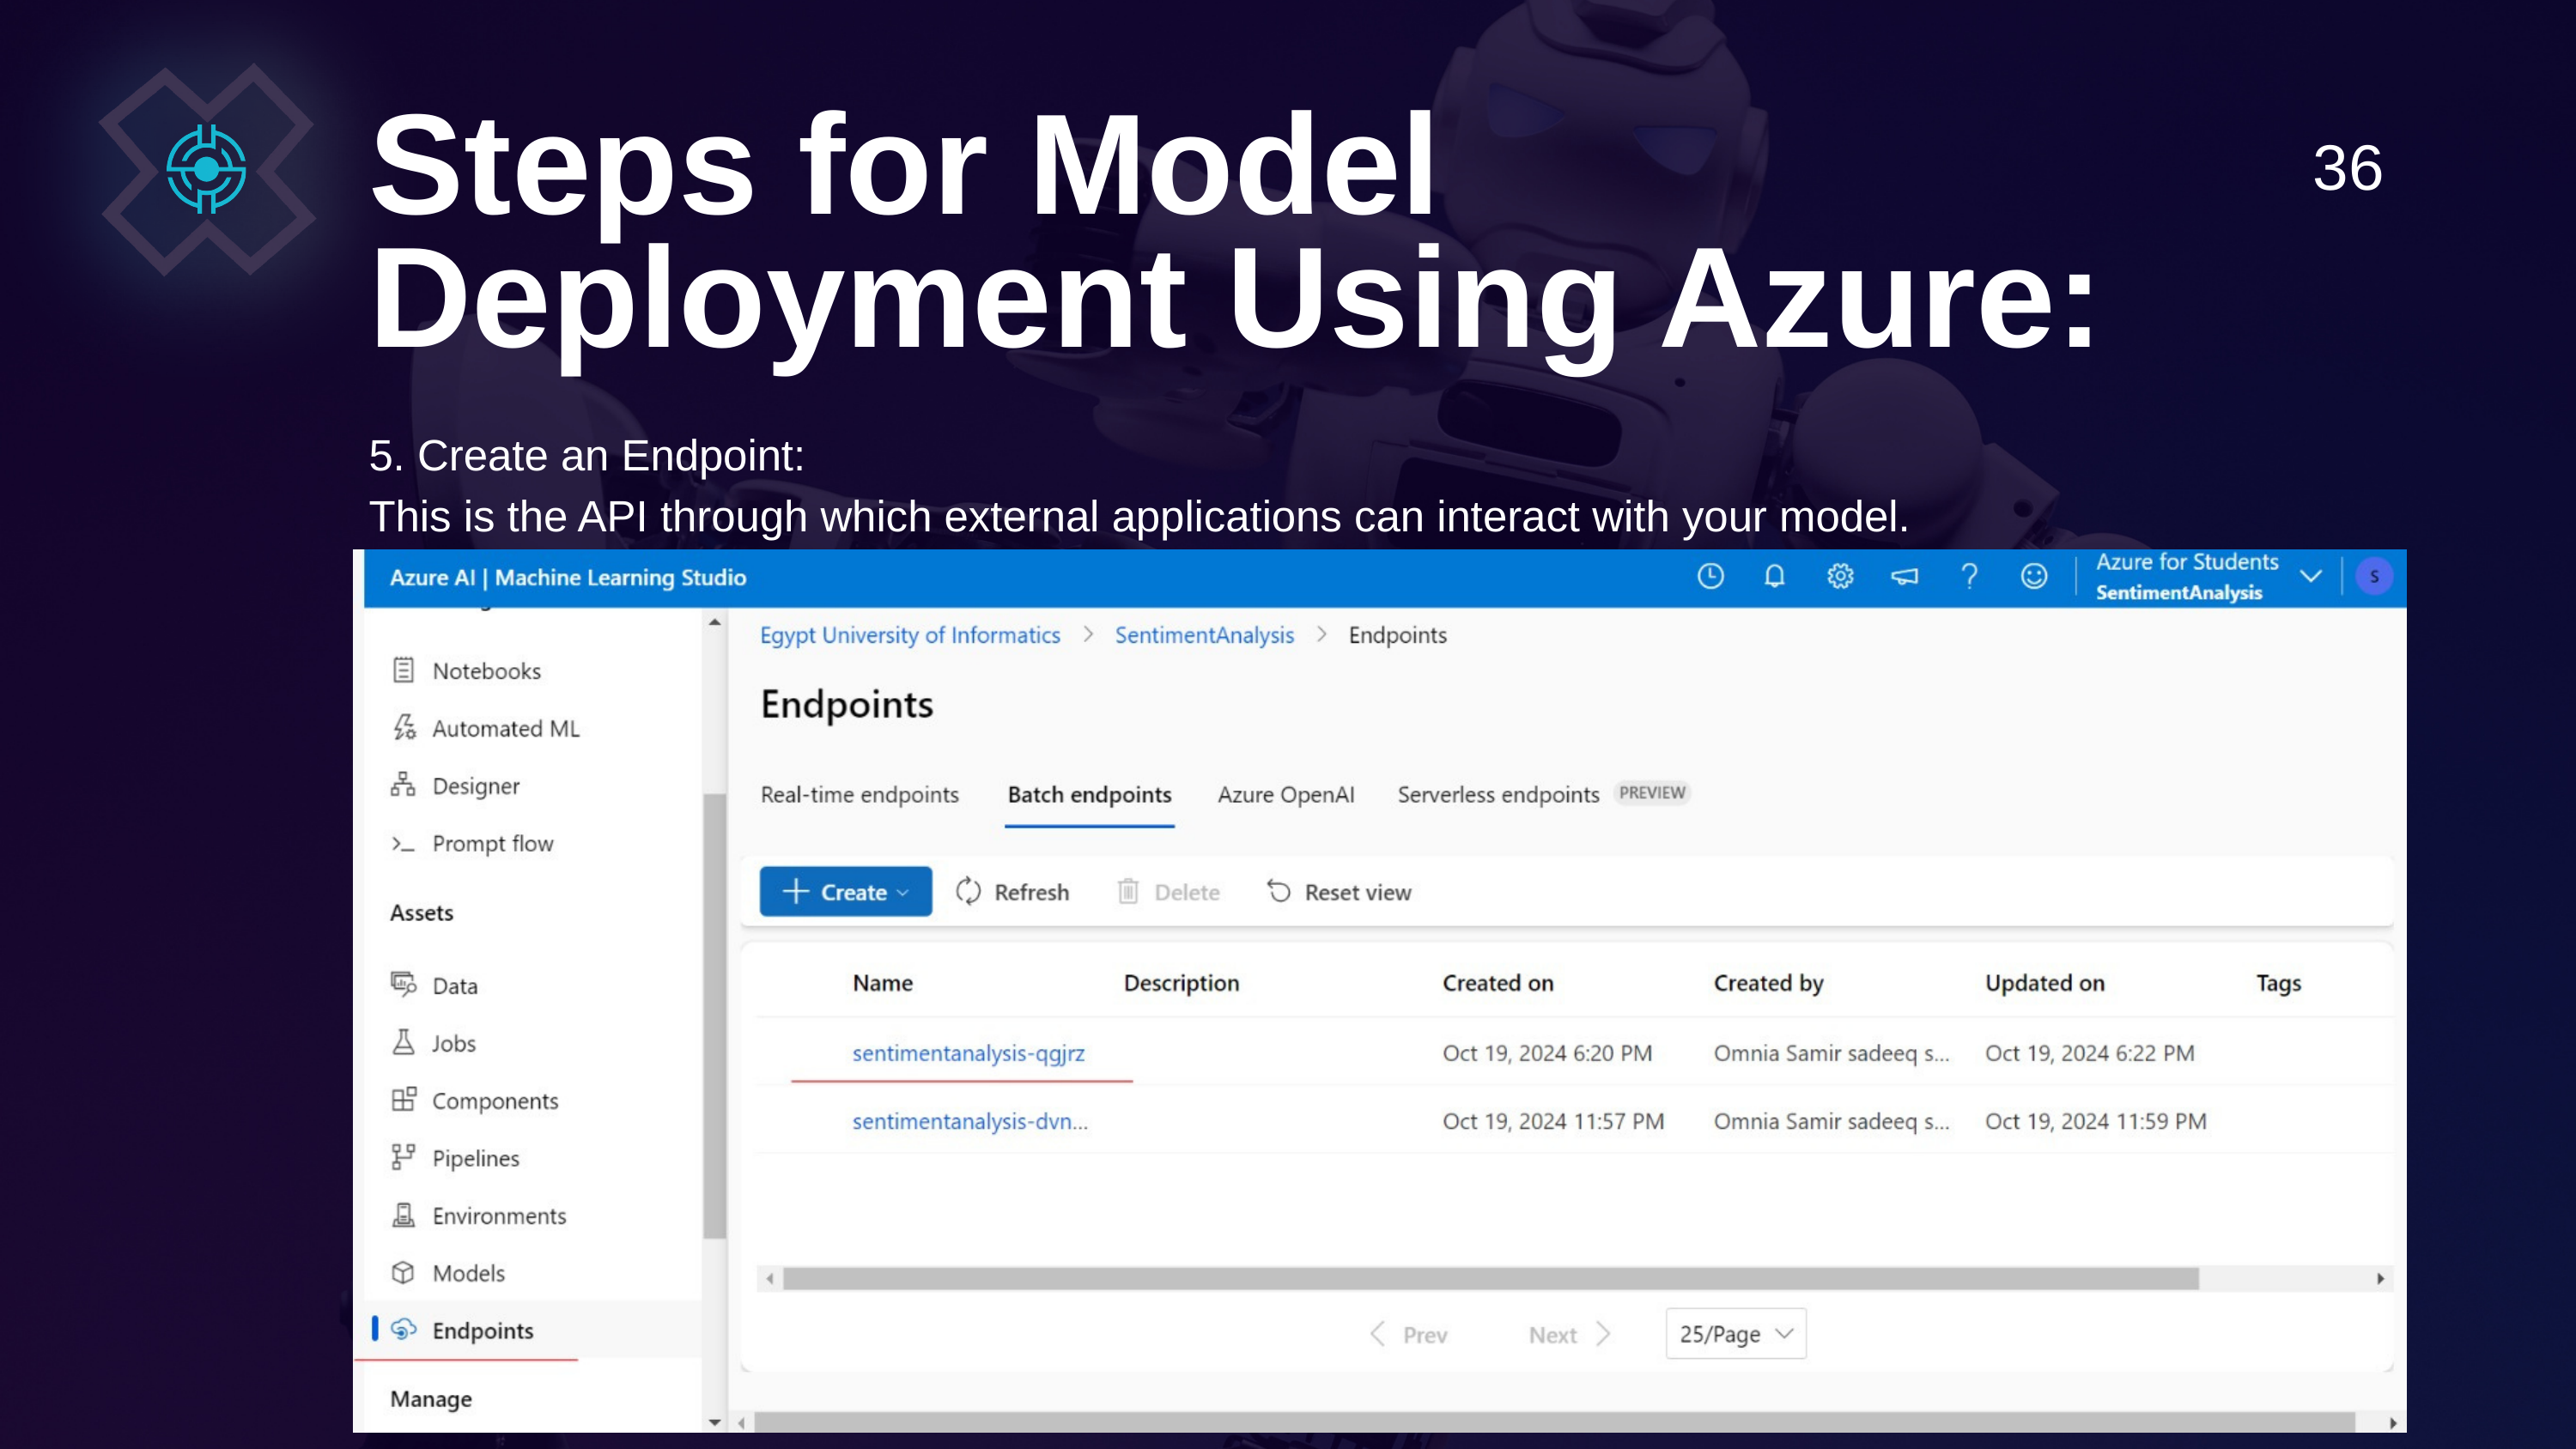

Steps for Model Deployment Using Azure:
36

5. Create an Endpoint:
This is the API through which external applications can interact with your model.